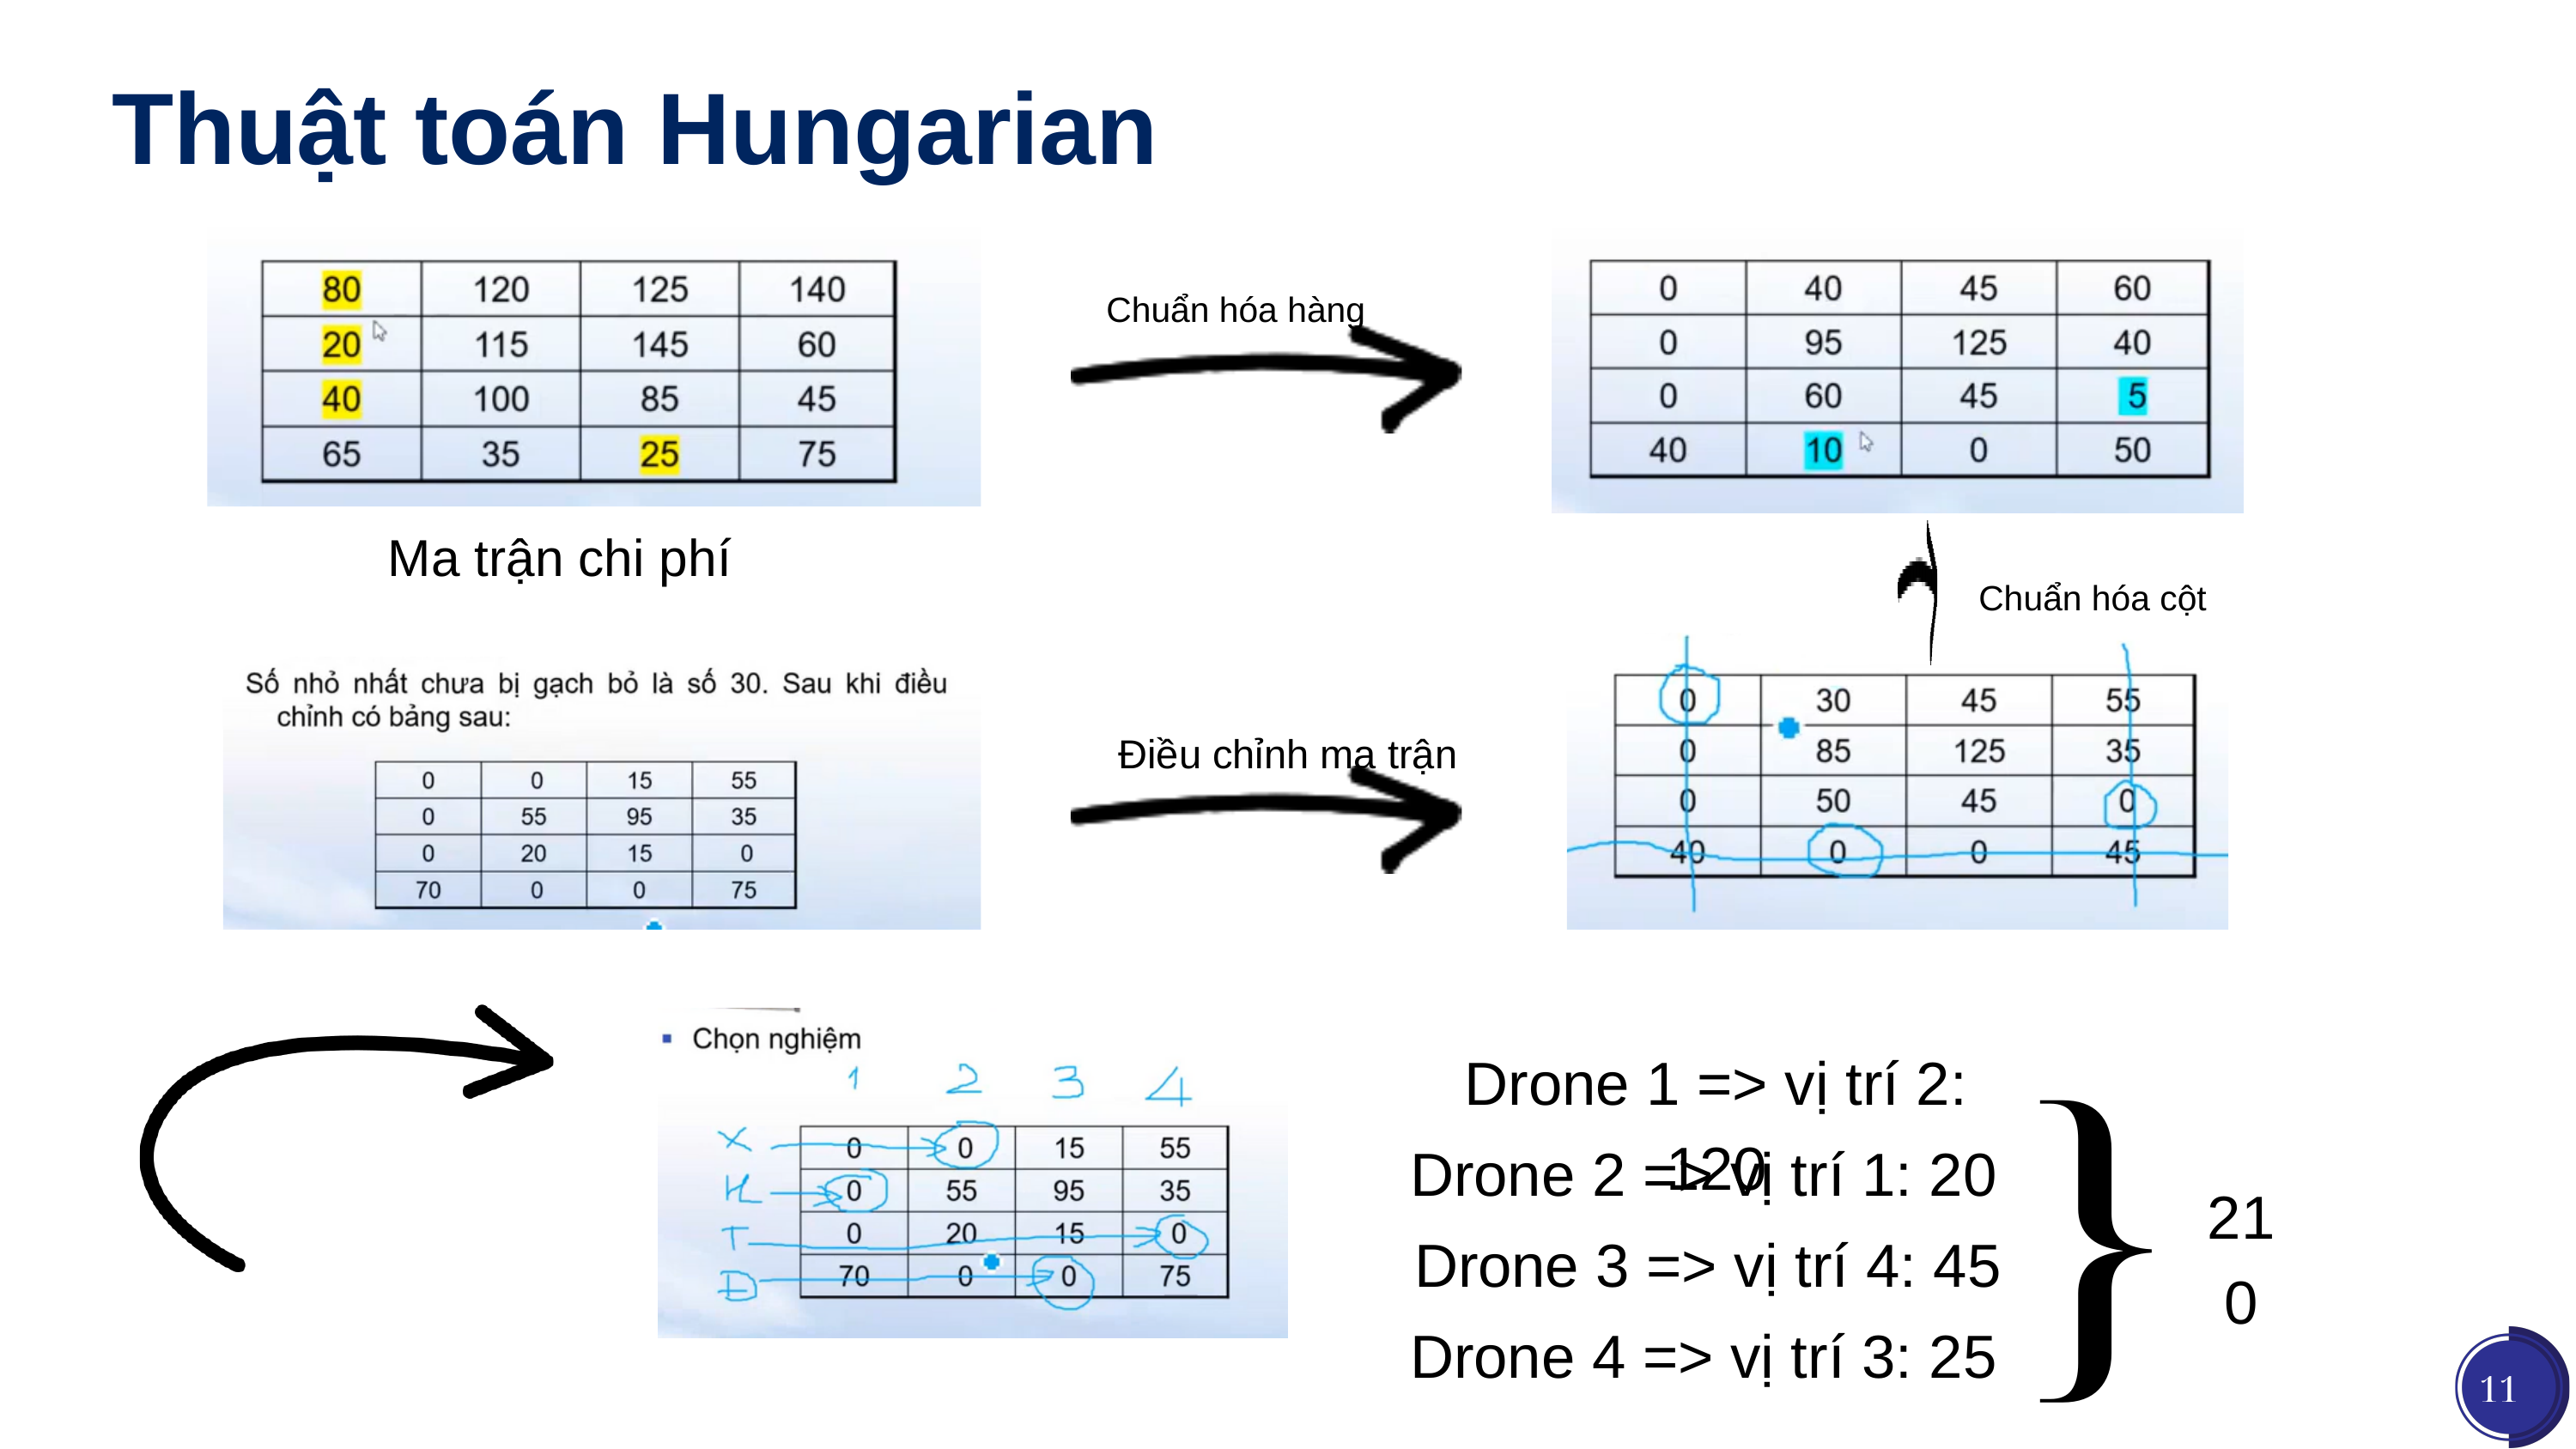

Thuật toán Hungarian

Ma trận chi phí

Chuẩn hóa hàng

Chuẩn hóa cột

Điều chỉnh ma trận

}
Drone 1 => vị trí 2: 120
Drone 2 => vị trí 1: 20
210
Drone 3 => vị trí 4: 45
Drone 4 => vị trí 3: 25

11